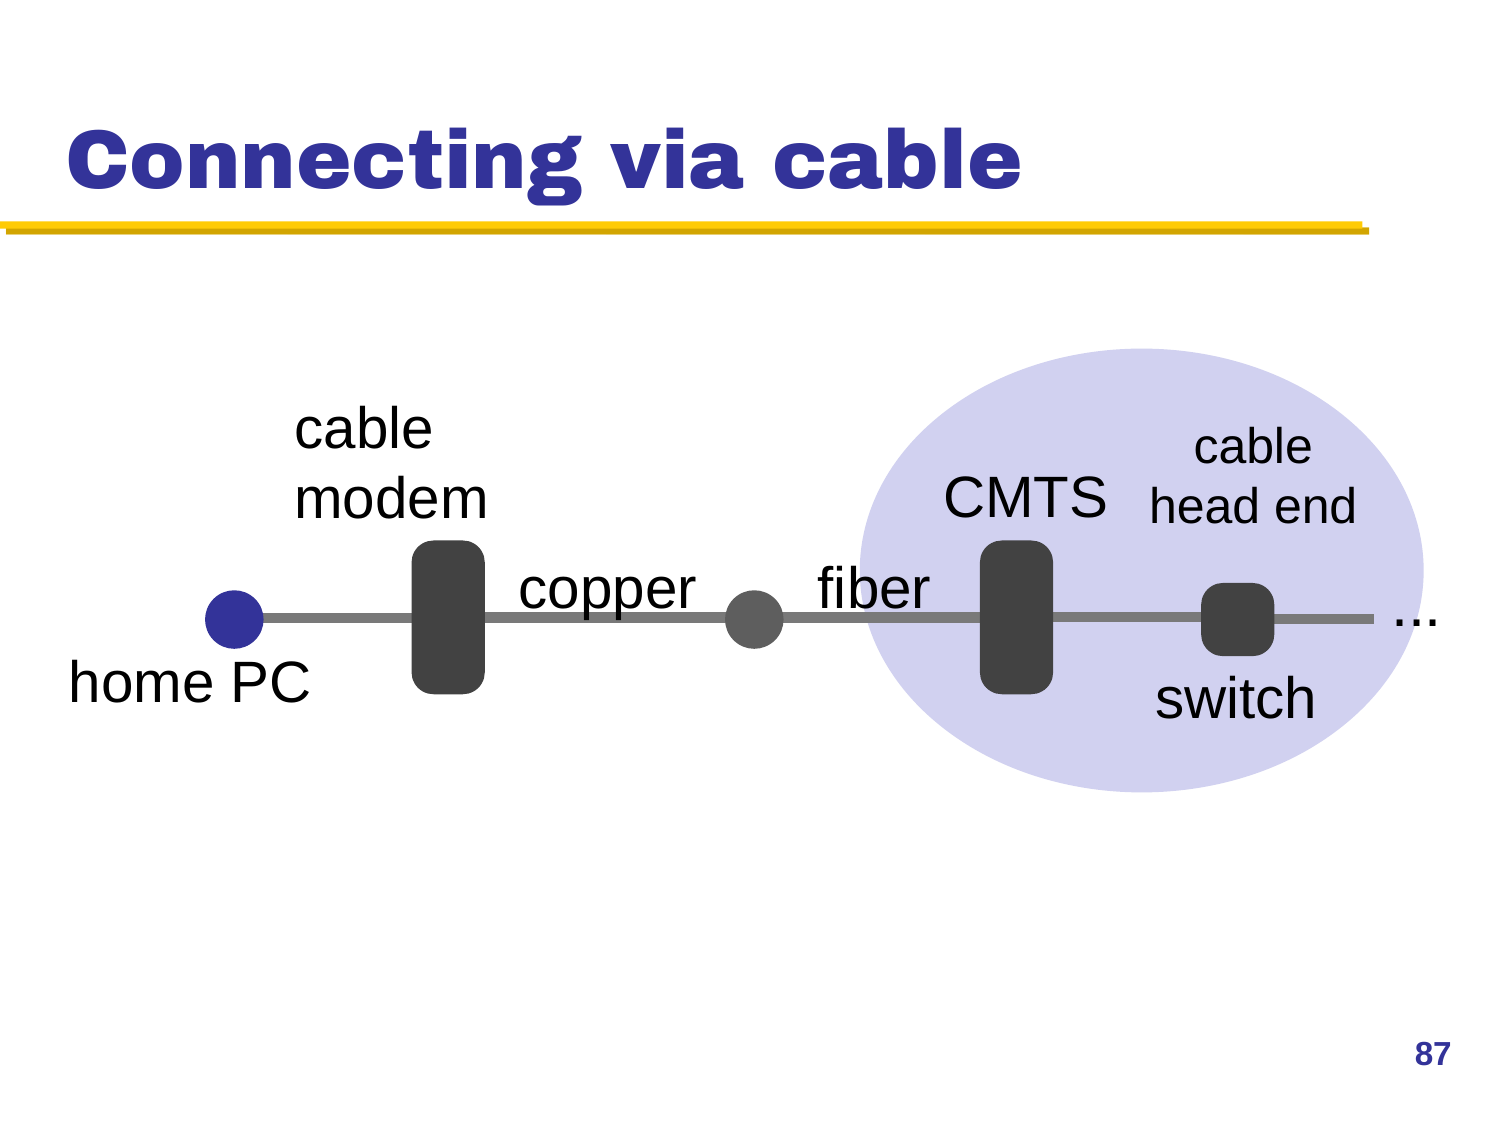

# Connecting via cable

cable modem
cable head end
CMTS

copper
fiber
...

home PC
switch
87